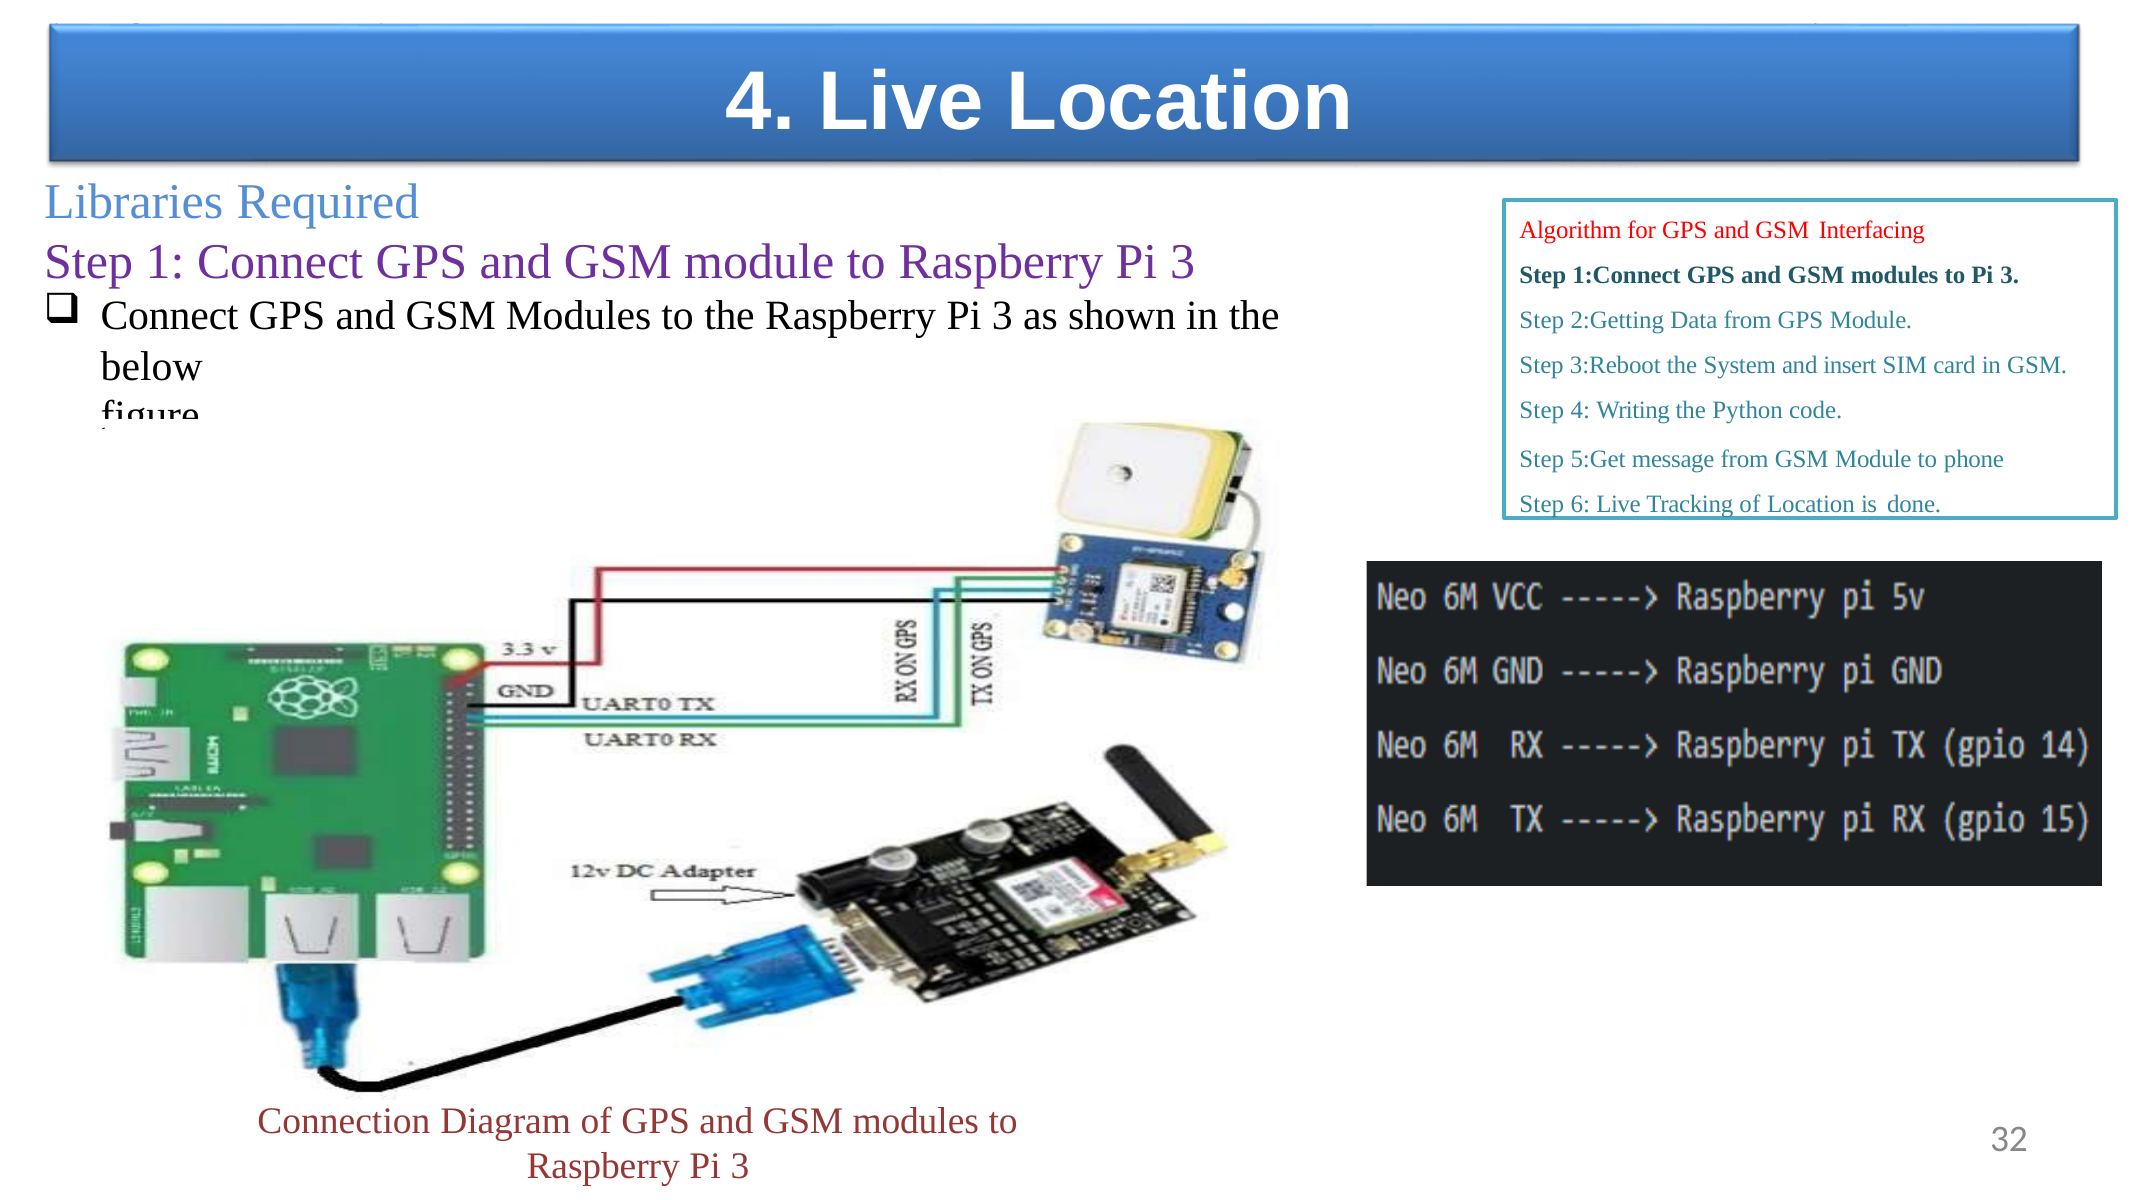

# 4. Live Location Tracking
Libraries Required
Step 1: Connect GPS and GSM module to Raspberry Pi 3
Connect GPS and GSM Modules to the Raspberry Pi 3 as shown in the below
figure.
Algorithm for GPS and GSM Interfacing
Step 1:Connect GPS and GSM modules to Pi 3.
Step 2:Getting Data from GPS Module.
Step 3:Reboot the System and insert SIM card in GSM.
Step 4: Writing the Python code.
Step 5:Get message from GSM Module to phone  Step 6: Live Tracking of Location is done.

Connection Diagram of GPS and GSM modules to
Raspberry Pi 3
32